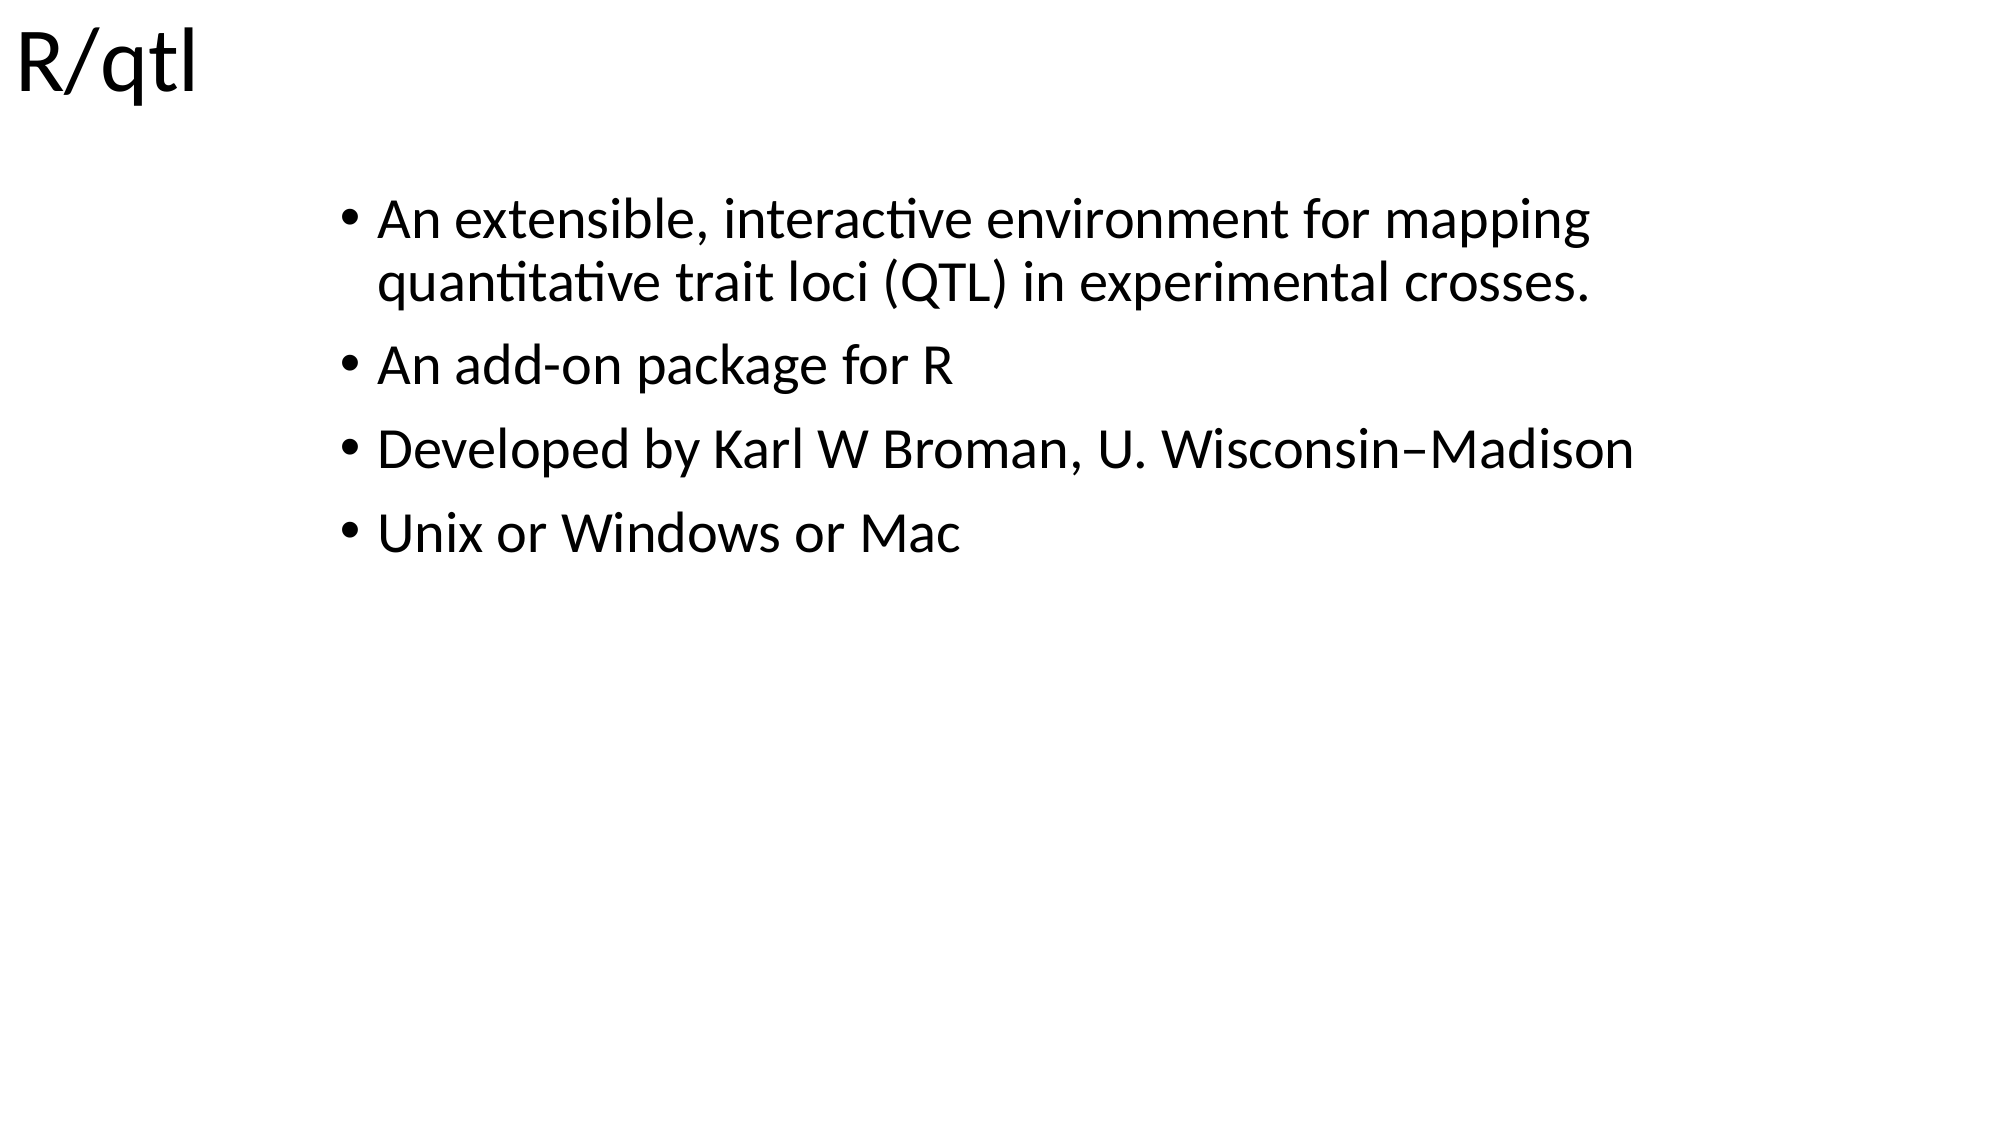

# R/qtl
An extensible, interactive environment for mapping quantitative trait loci (QTL) in experimental crosses.
An add-on package for R
Developed by Karl W Broman, U. Wisconsin–Madison
Unix or Windows or Mac